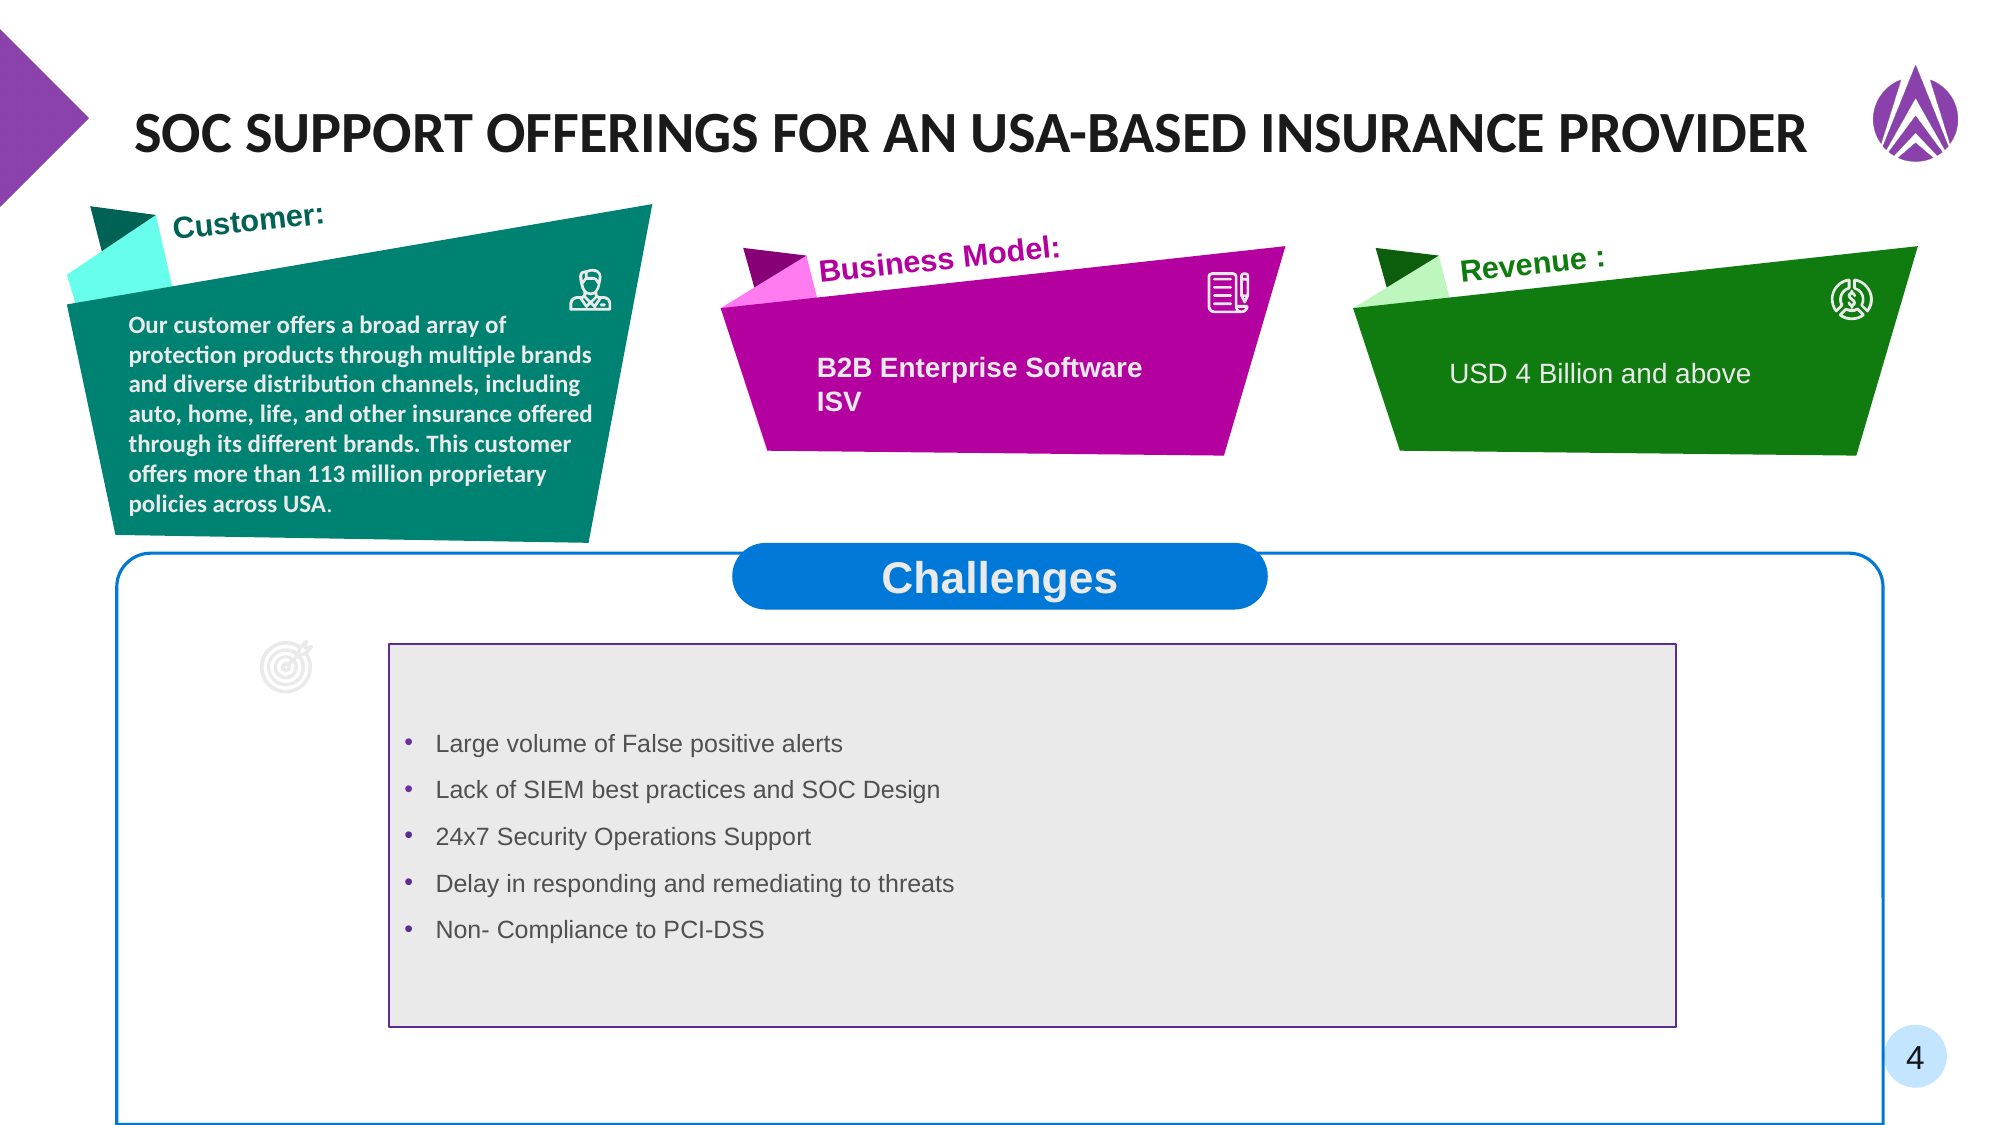

# SOC Support Offerings for an USA-based Insurance Provider
Customer:

Our customer offers a broad array of protection products through multiple brands and diverse distribution channels, including auto, home, life, and other insurance offered through its different brands. This customer offers more than 113 million proprietary policies across USA.
Business Model:

B2B Enterprise Software ISV
Revenue :

USD 4 Billion and above

Challenges

Large volume of False positive alerts
Lack of SIEM best practices and SOC Design
24x7 Security Operations Support
Delay in responding and remediating to threats
Non- Compliance to PCI-DSS